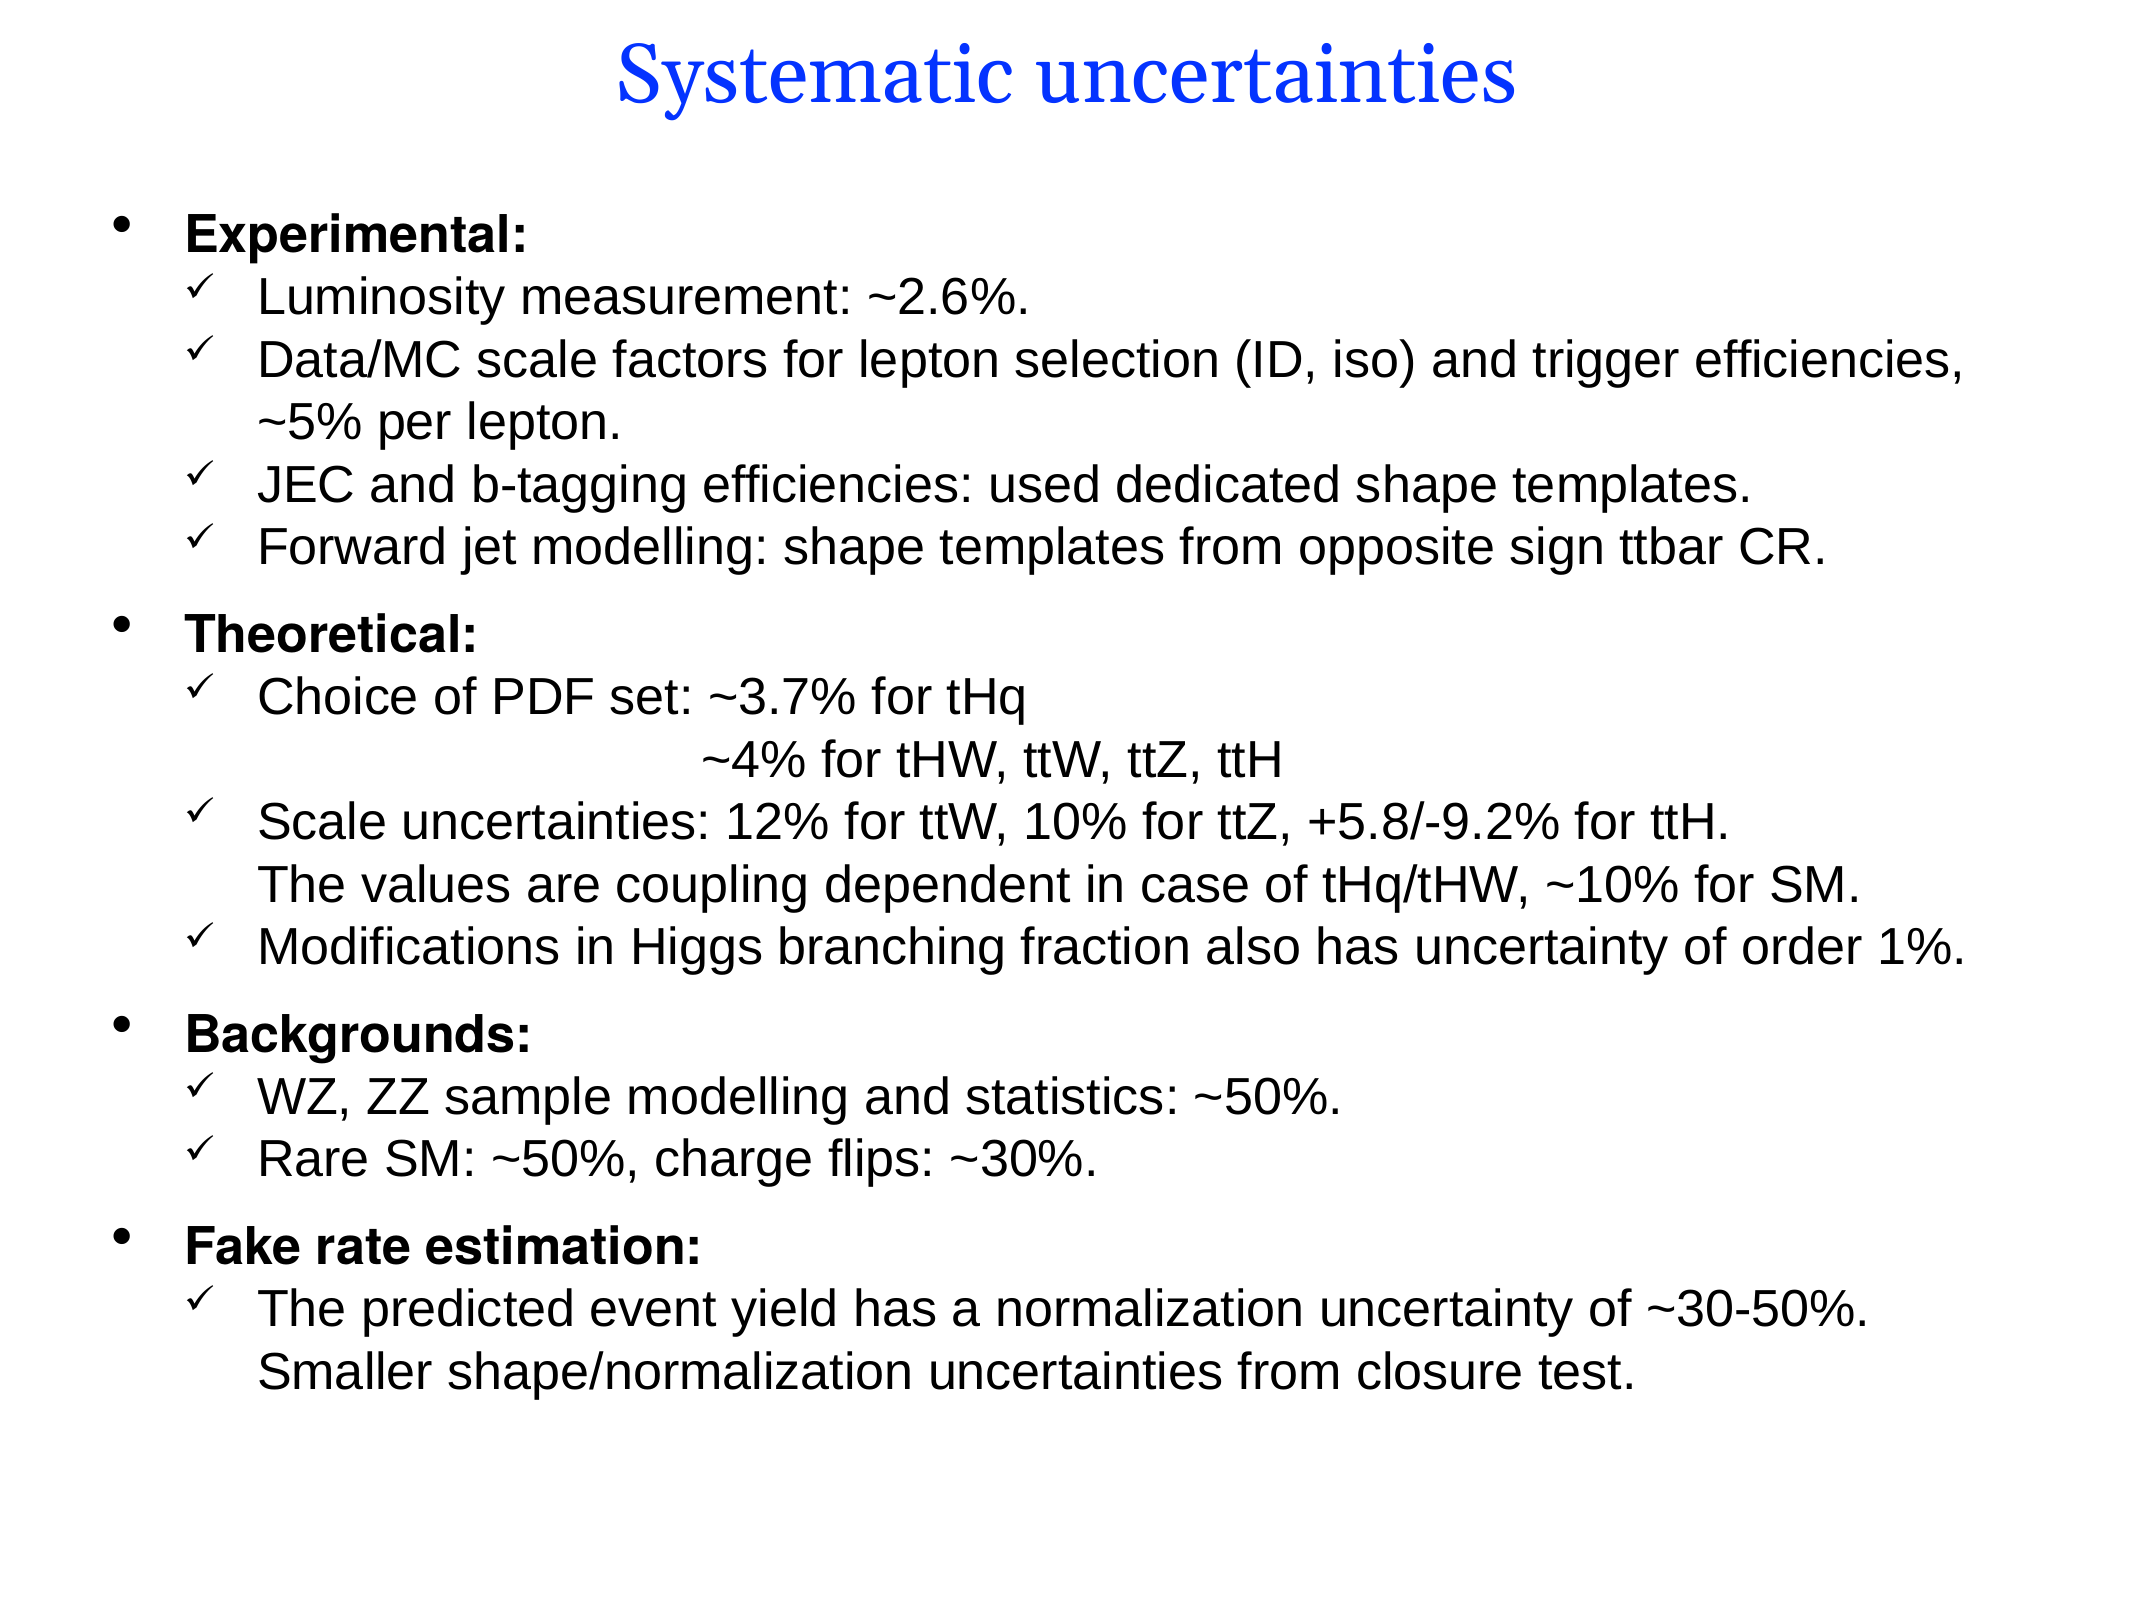

21
Systematic uncertainties
Experimental:
Luminosity measurement: ~2.6%.
Data/MC scale factors for lepton selection (ID, iso) and trigger efficiencies, ~5% per lepton.
JEC and b-tagging efficiencies: used dedicated shape templates.
Forward jet modelling: shape templates from opposite sign ttbar CR.
Theoretical:
Choice of PDF set: ~3.7% for tHq
                    ~4% for tHW, ttW, ttZ, ttH
Scale uncertainties: 12% for ttW, 10% for ttZ, +5.8/-9.2% for ttH.               The values are coupling dependent in case of tHq/tHW, ~10% for SM.
Modifications in Higgs branching fraction also has uncertainty of order 1%.
Backgrounds:
WZ, ZZ sample modelling and statistics: ~50%.
Rare SM: ~50%, charge flips: ~30%.
Fake rate estimation:
The predicted event yield has a normalization uncertainty of ~30-50%. Smaller shape/normalization uncertainties from closure test.